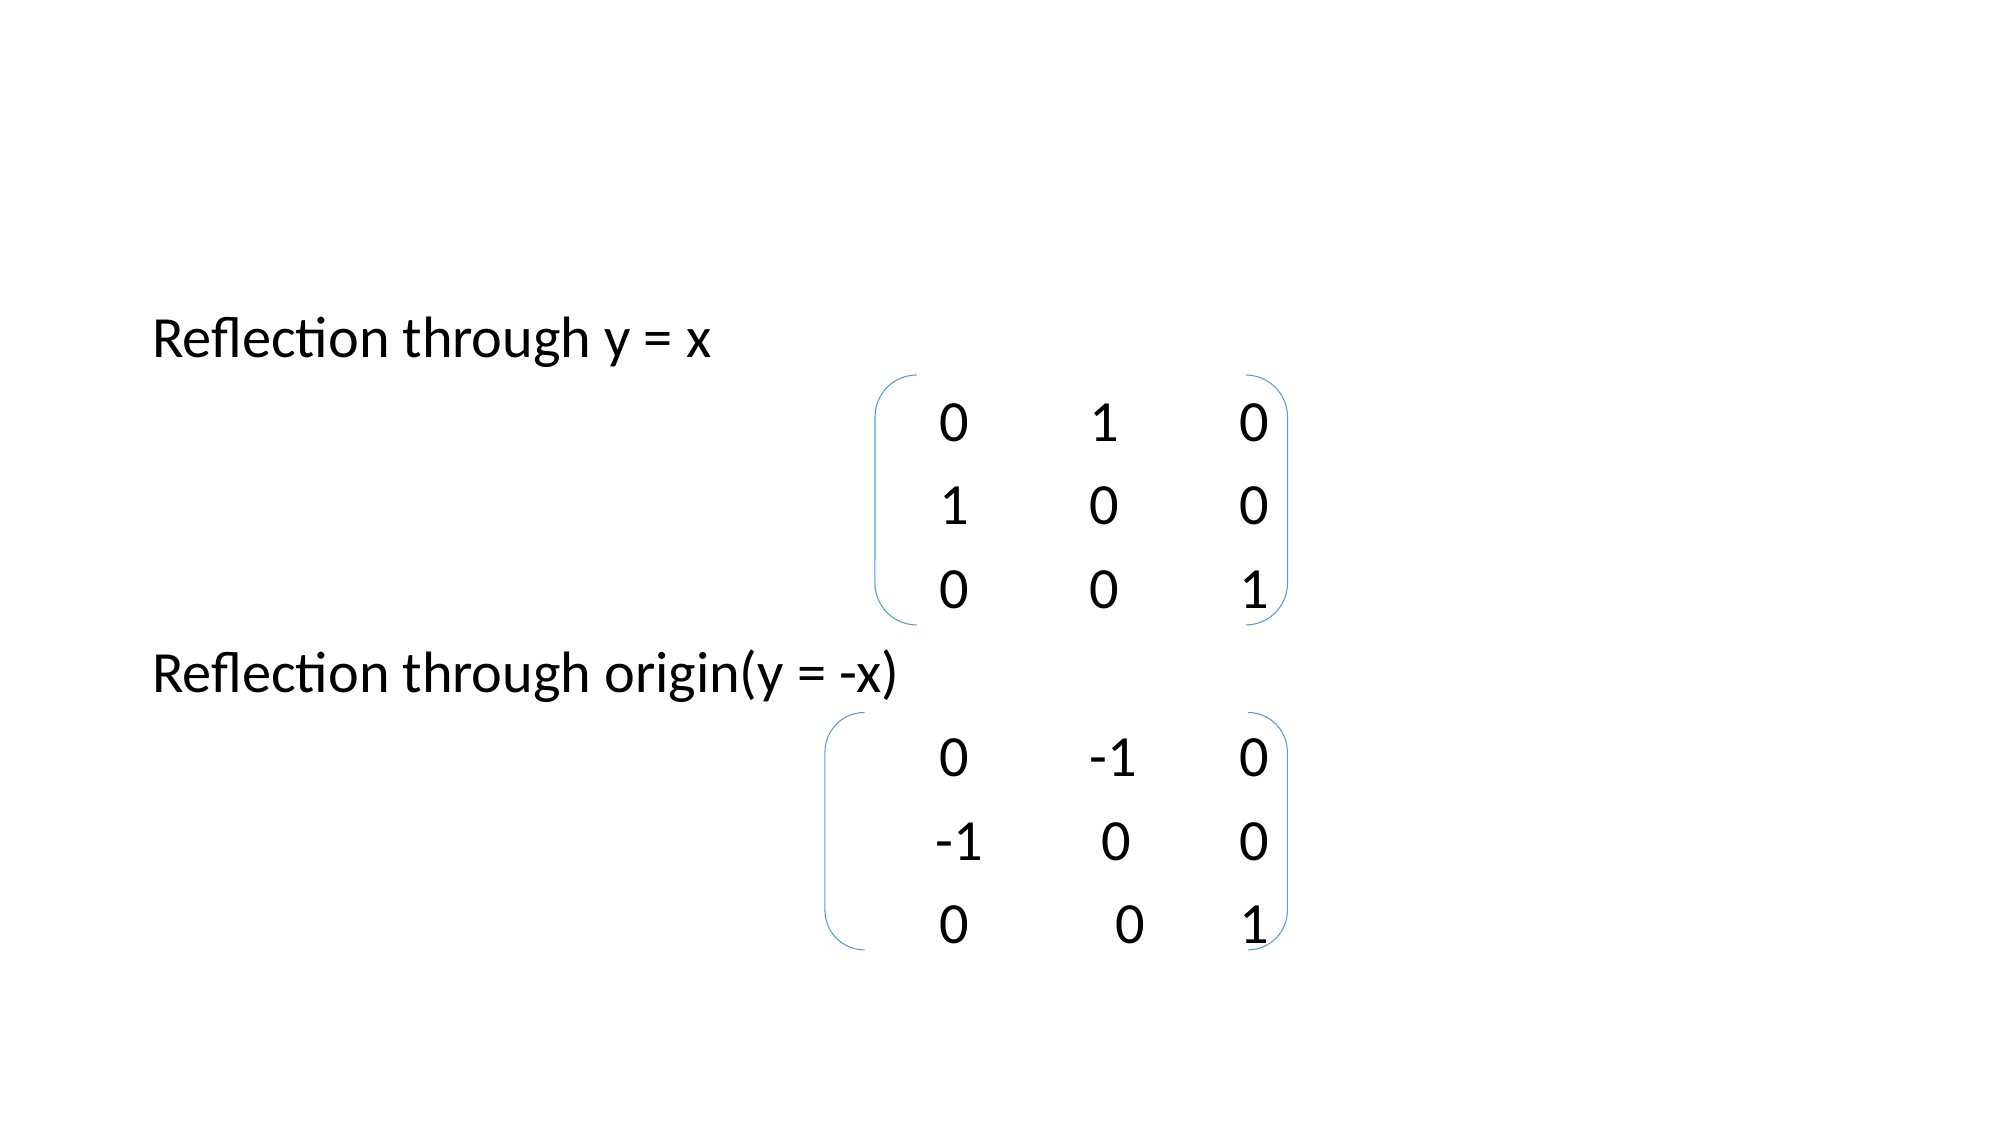

#
Reflection through y = x
						0	1	0
						1	0	0
						0	0	1
Reflection through origin(y = -x)
						0	-1	0
					           -1         0	0
						0           0	1